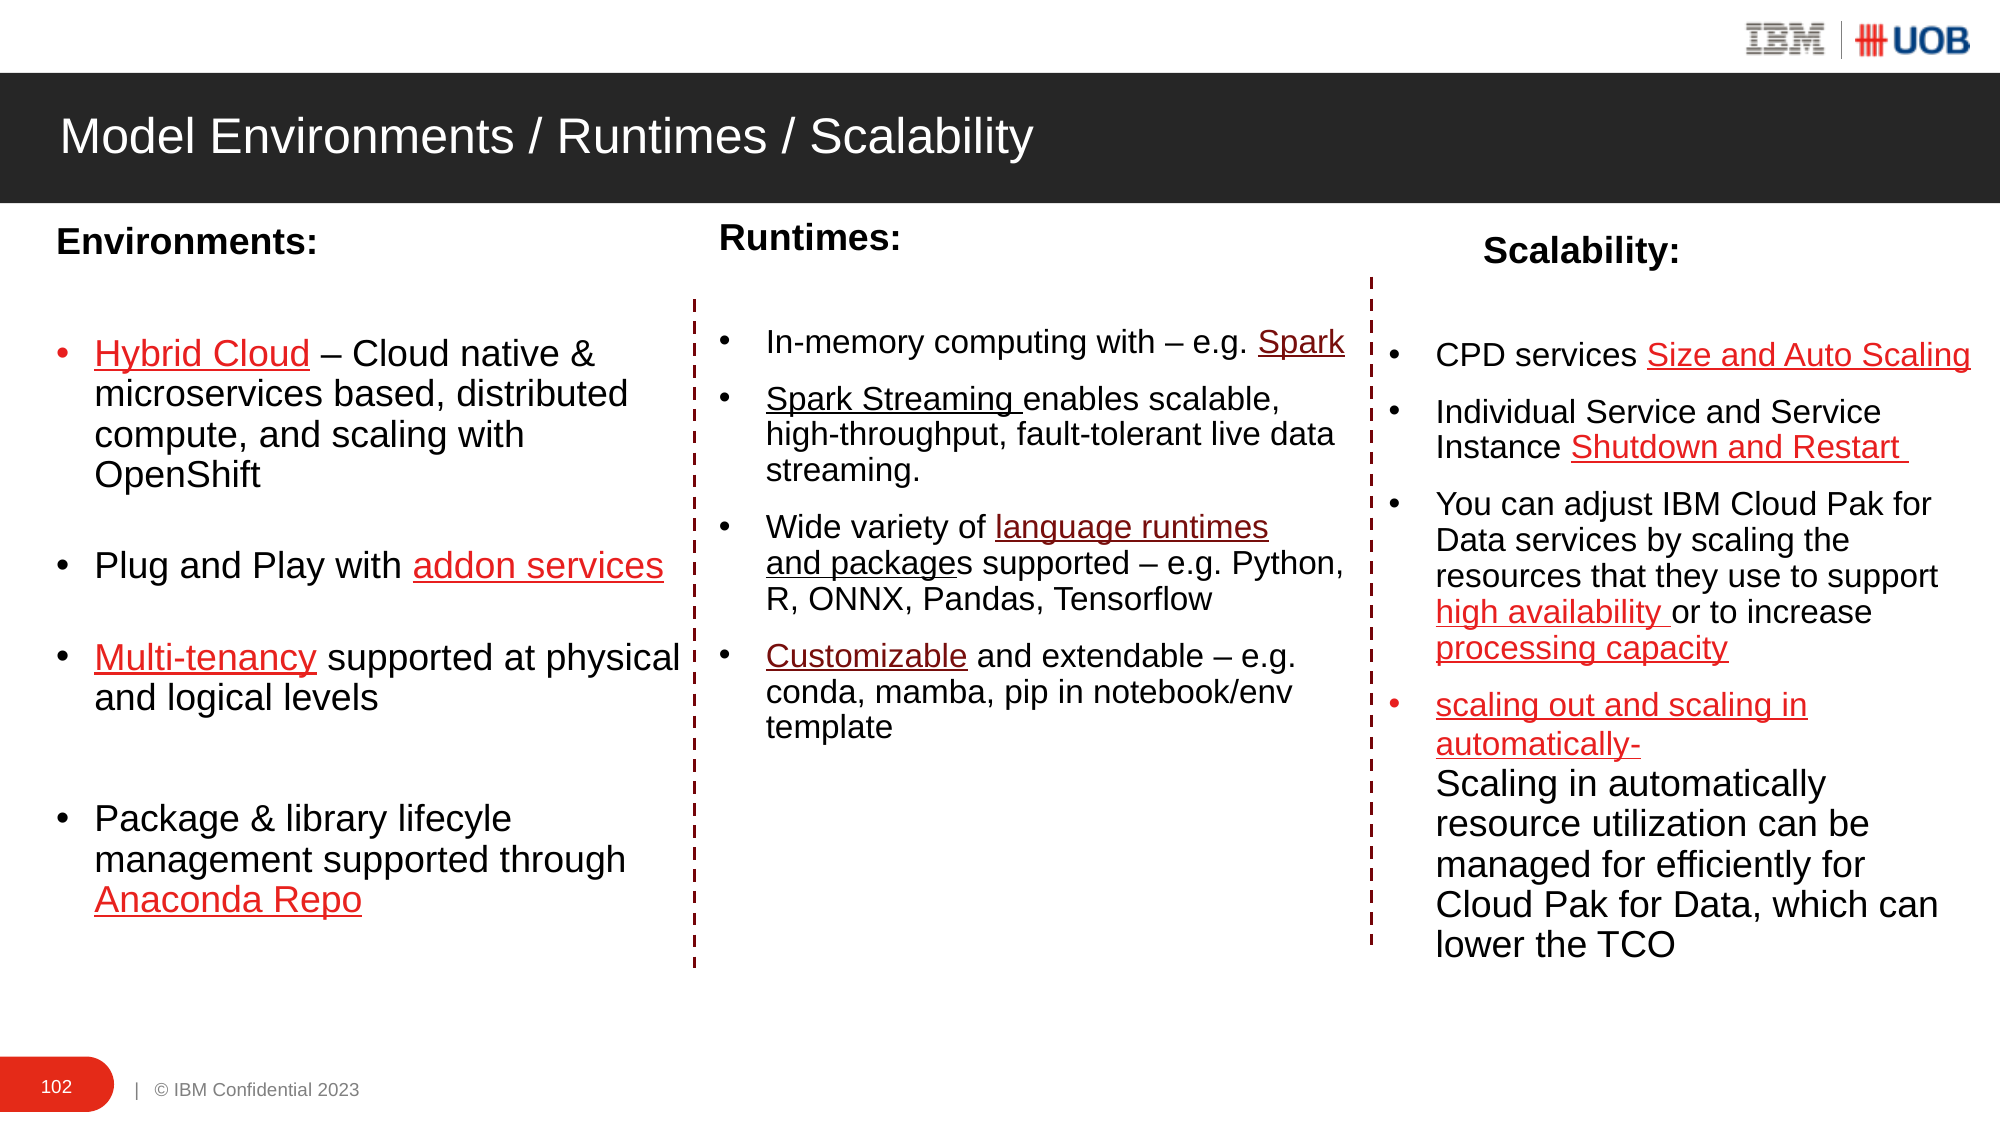

# Model Environments / Runtimes / Scalability
Runtimes:
In-memory computing with – e.g. Spark
Spark Streaming enables scalable, high-throughput, fault-tolerant live data streaming.
Wide variety of language runtimes
and packages supported – e.g. Python, R, ONNX, Pandas, Tensorflow
Customizable and extendable – e.g. conda, mamba, pip in notebook/env template
Environments:

Hybrid Cloud – Cloud native & microservices based, distributed compute, and scaling with OpenShift
Plug and Play with addon services
Multi-tenancy supported at physical
and logical levels

Package & library lifecyle management supported through Anaconda Repo
         Scalability:
CPD services Size and Auto Scaling
Individual Service and Service Instance Shutdown and Restart
You can adjust IBM Cloud Pak for Data services by scaling the resources that they use to support high availability or to increase processing capacity
scaling out and scaling in automatically-By scaling out and Scaling in automatically resource utilization can be managed for efficiently for Cloud Pak for Data, which can lower the TCO